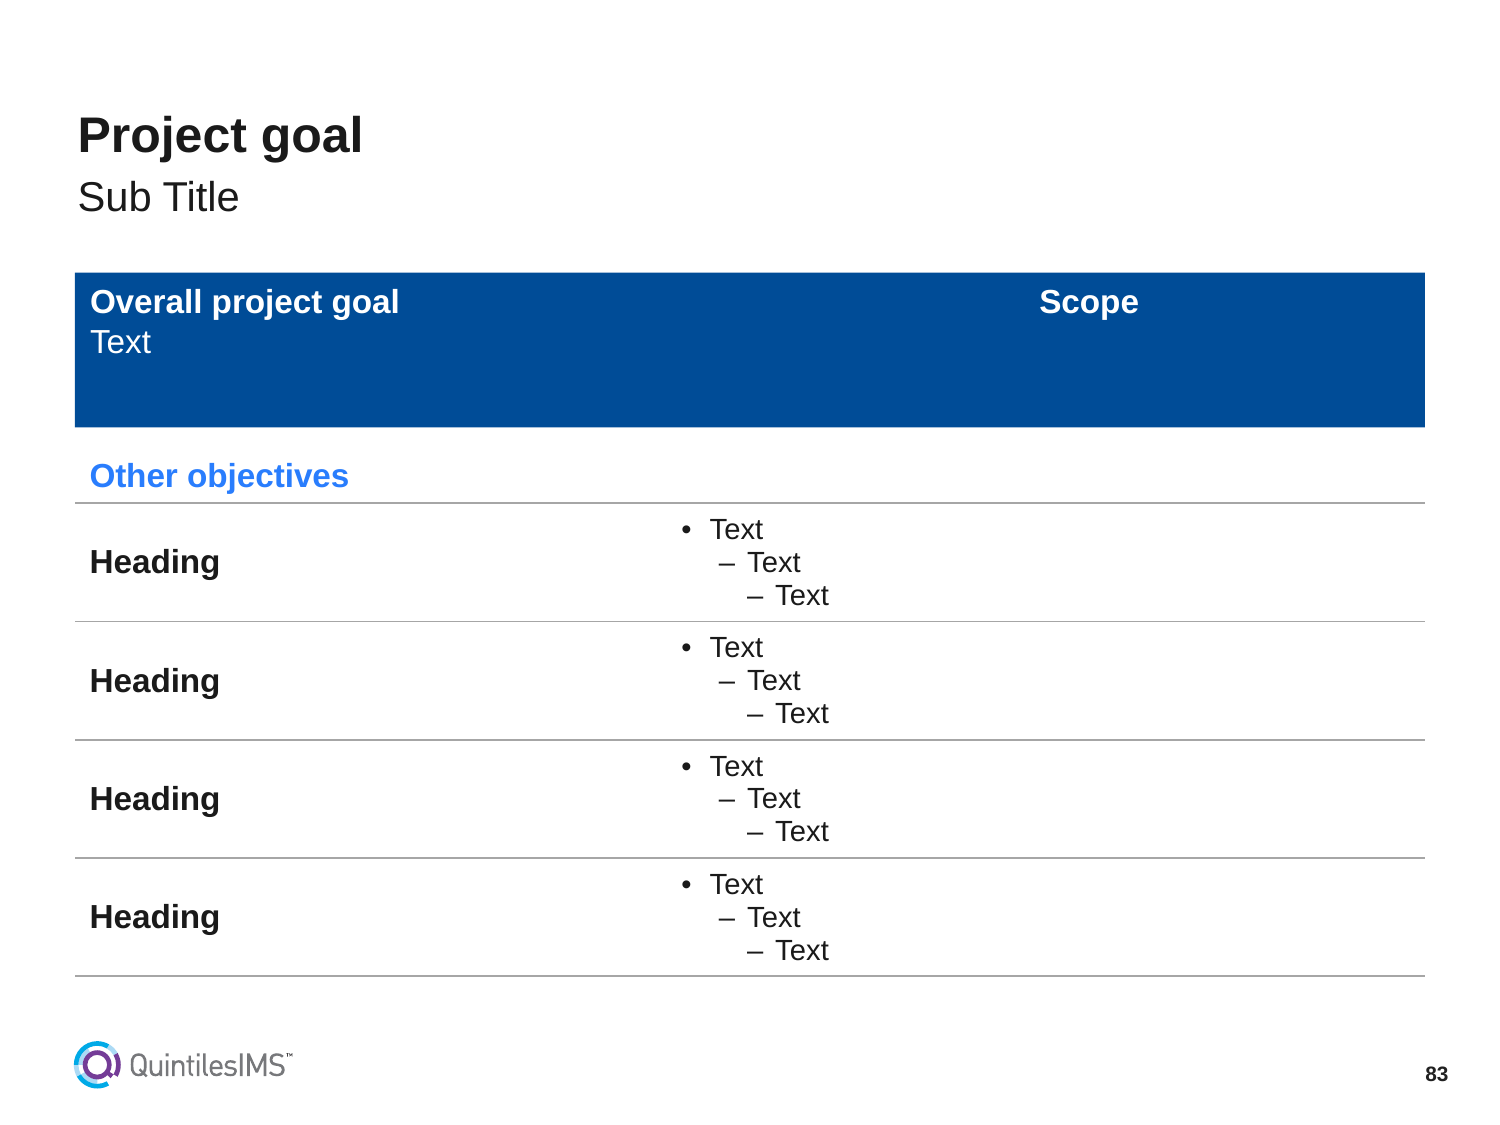

# Project goal
Sub Title

Overall project goal
Text
Scope
| Other objectives |  |
| --- | --- |
| Heading | Text Text Text |
| Heading | Text Text Text |
| Heading | Text Text Text |
| Heading | Text Text Text |